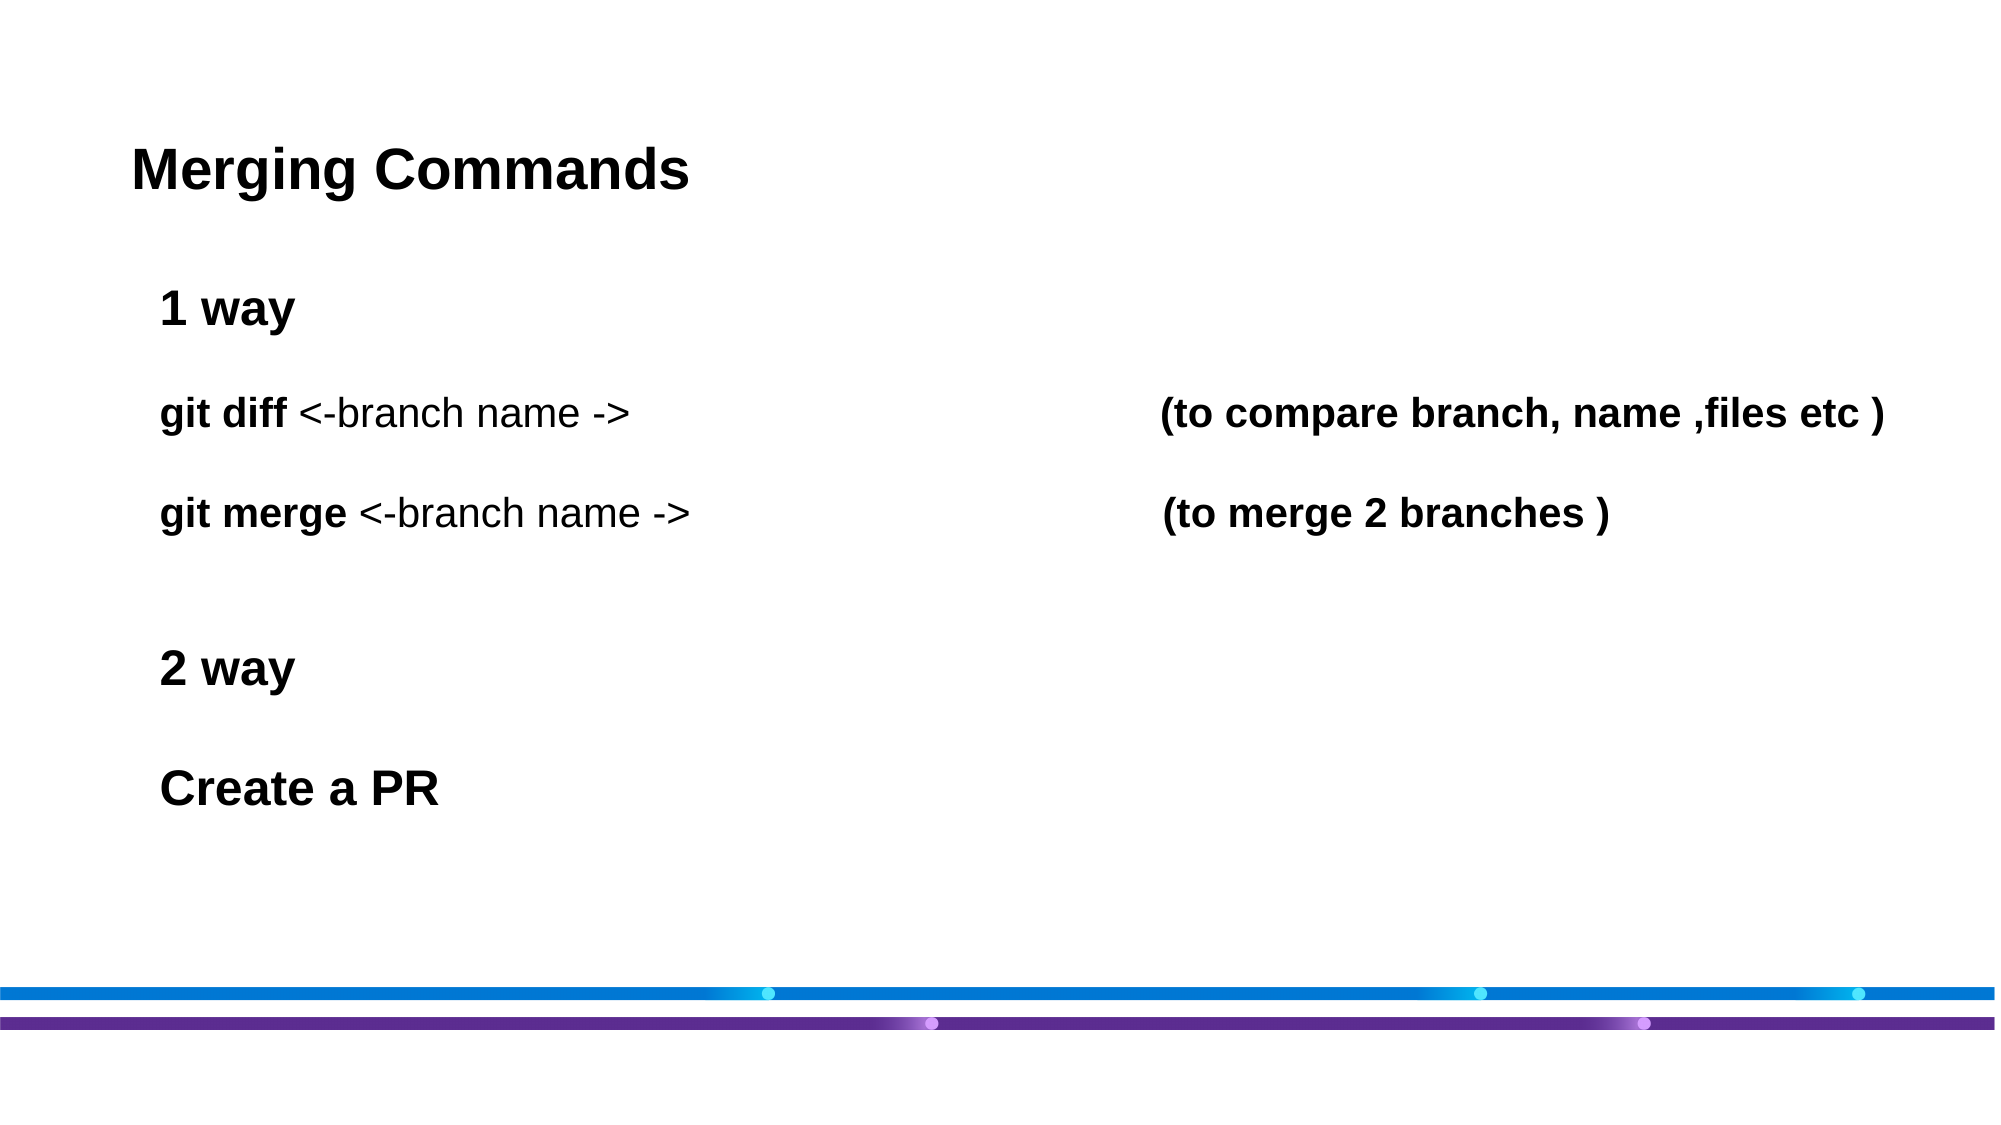

Merging Commands
1 way
git diff <-branch name ->                                              (to compare branch, name ,files etc )

git merge <-branch name ->                                         (to merge 2 branches )
2 way

Create a PR